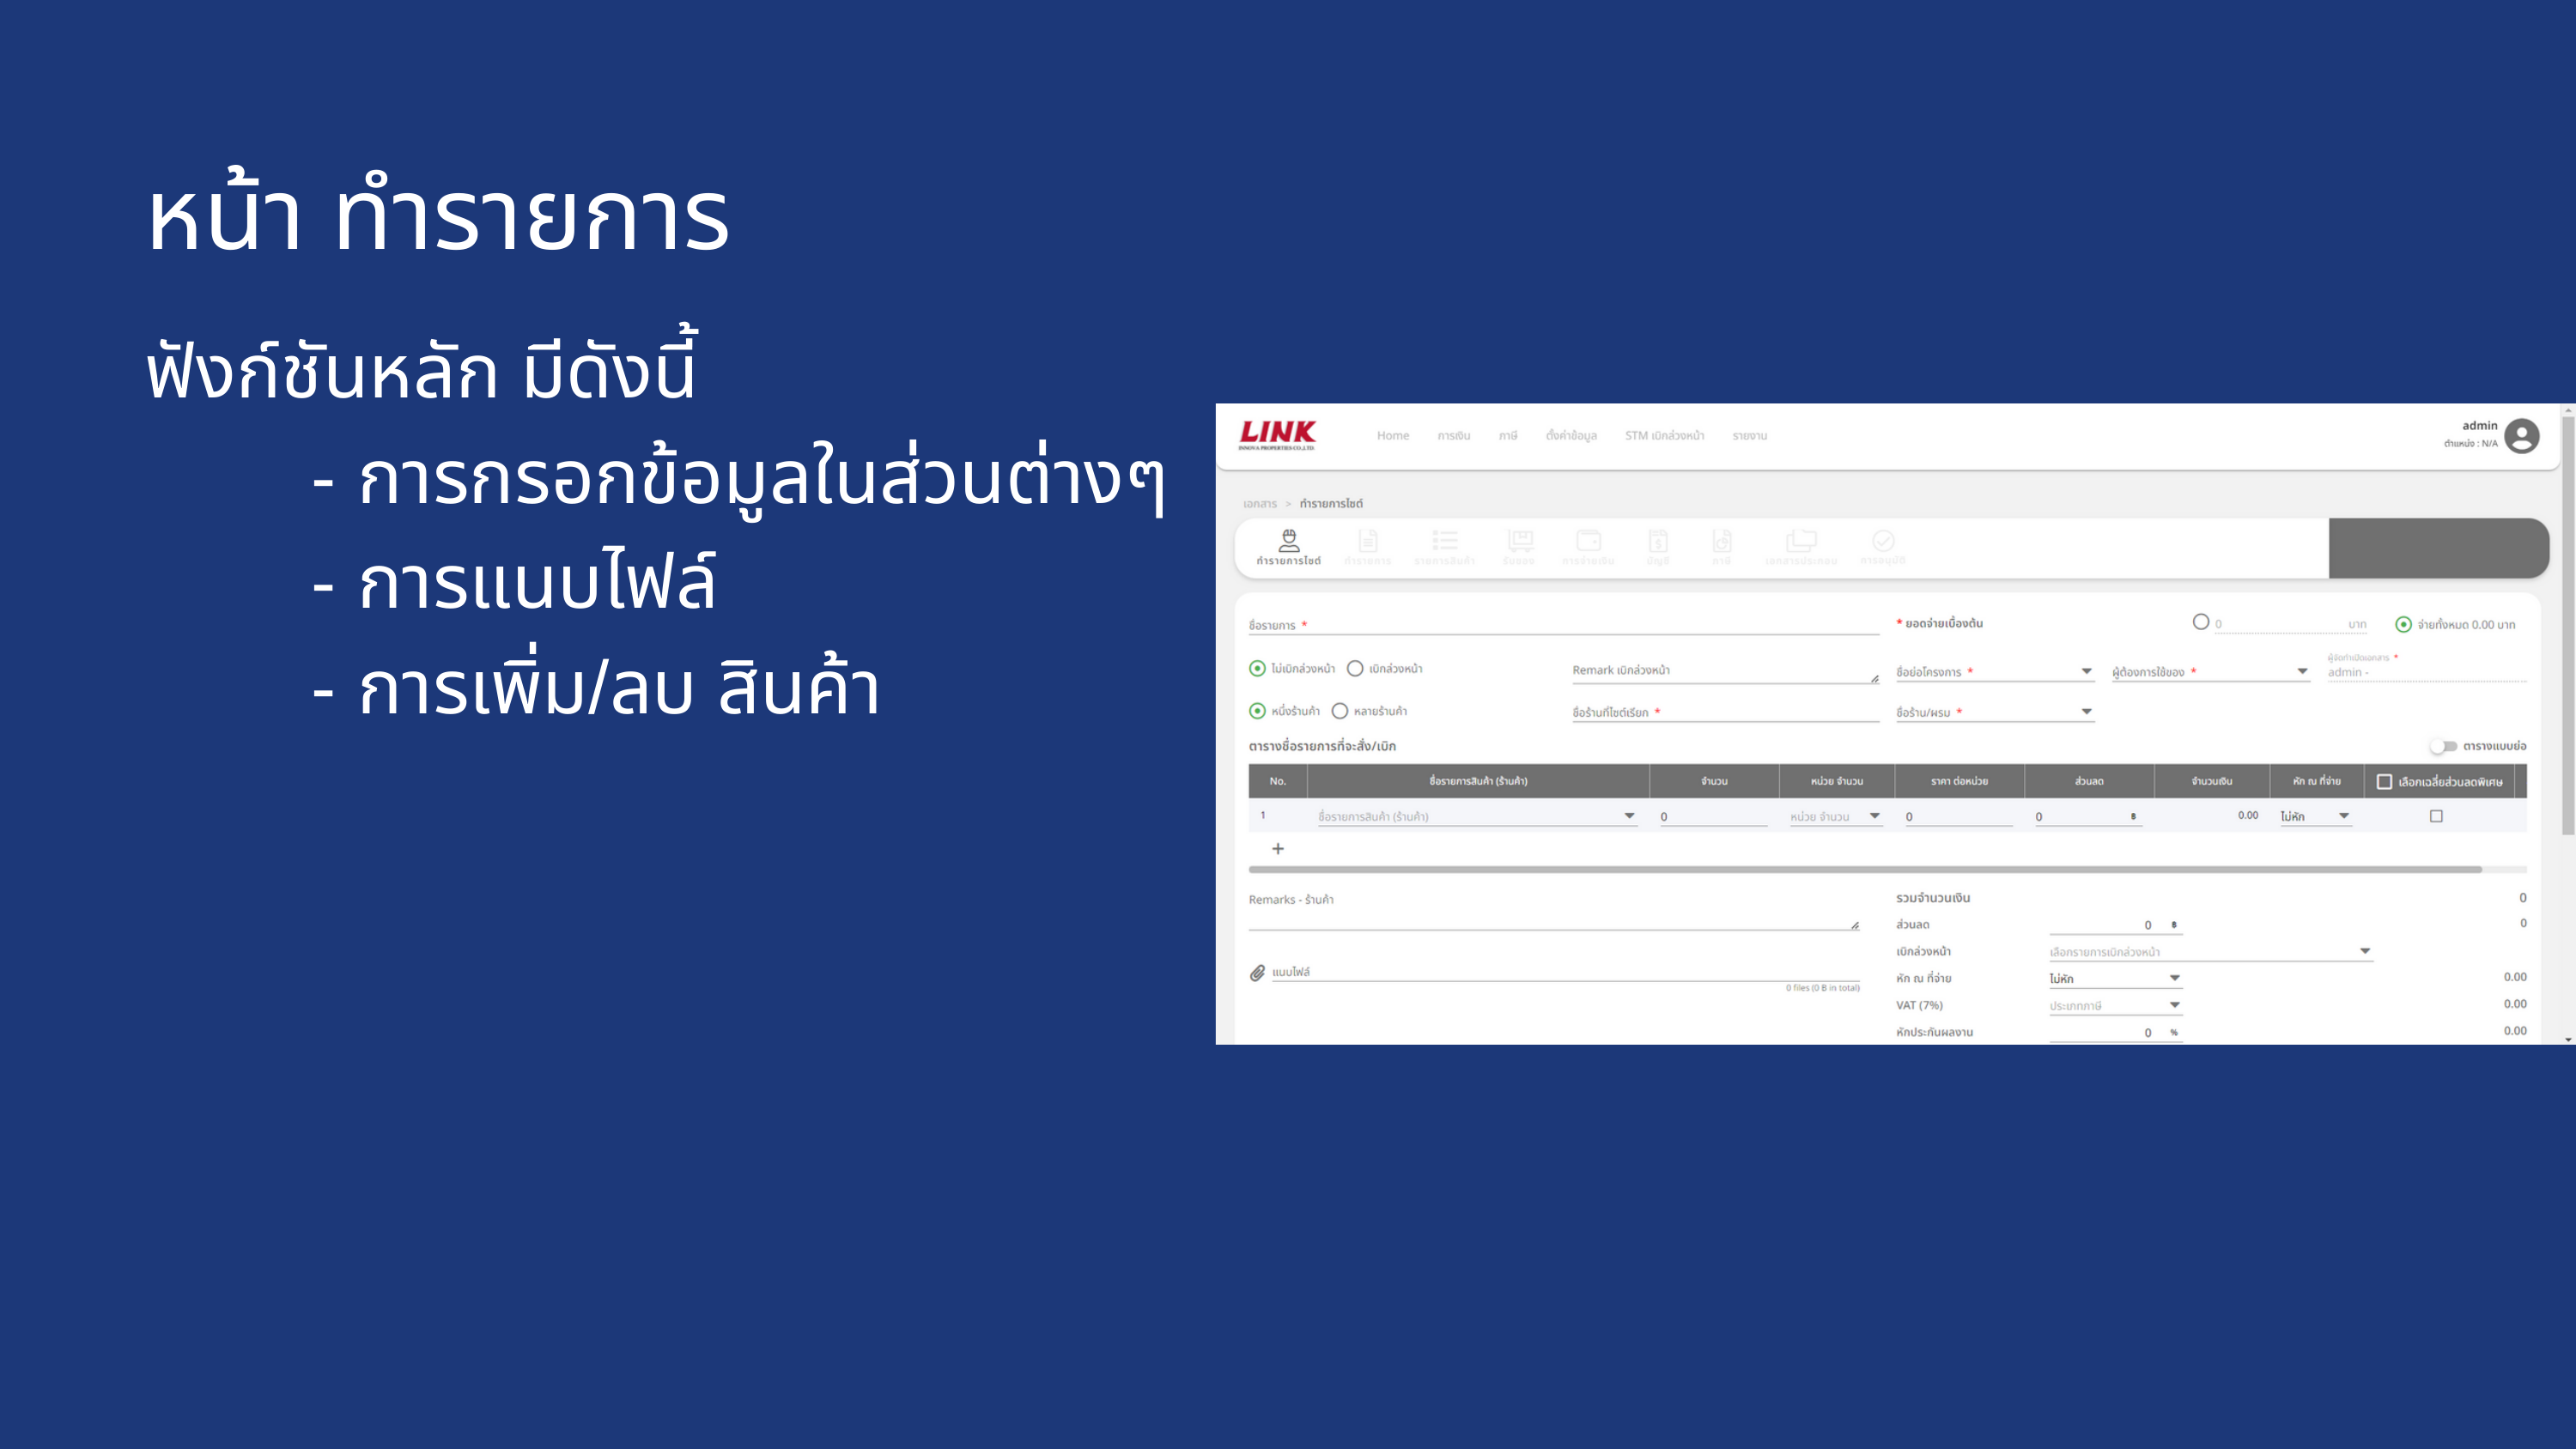

หน้า ทำรายการ
ฟังก์ชันหลัก มีดังนี้
        - การกรอกข้อมูลในส่วนต่างๆ
        - การแนบไฟล์
        - การเพิ่ม/ลบ สินค้า